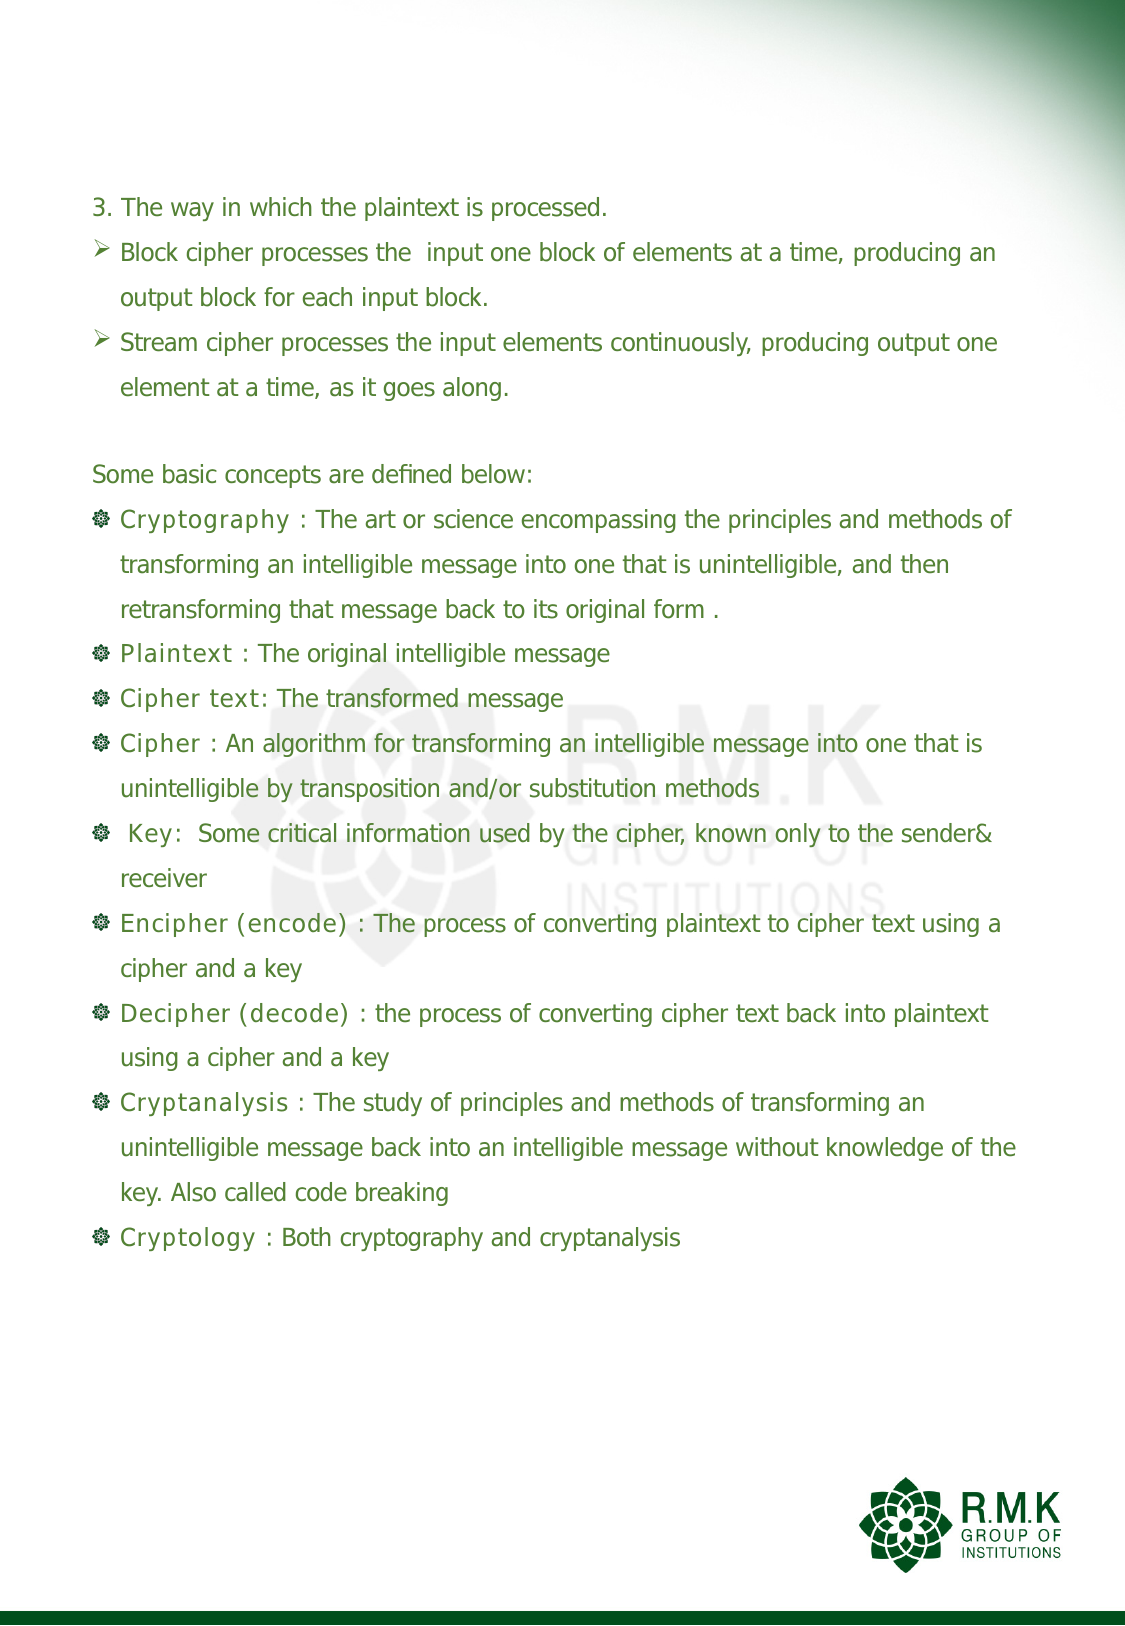

#
3. The way in which the plaintext is processed.
Block cipher processes the  input one block of elements at a time, producing an output block for each input block.
Stream cipher processes the input elements continuously, producing output one element at a time, as it goes along.

Some basic concepts are defined below:
Cryptography : The art or science encompassing the principles and methods of transforming an intelligible message into one that is unintelligible, and then retransforming that message back to its original form .
Plaintext : The original intelligible message
Cipher text: The transformed message
Cipher : An algorithm for transforming an intelligible message into one that is unintelligible by transposition and/or substitution methods
 Key:  Some critical information used by the cipher, known only to the sender& receiver
Encipher (encode) : The process of converting plaintext to cipher text using a cipher and a key
Decipher (decode) : the process of converting cipher text back into plaintext using a cipher and a key
Cryptanalysis : The study of principles and methods of transforming an unintelligible message back into an intelligible message without knowledge of the key. Also called code breaking
Cryptology : Both cryptography and cryptanalysis